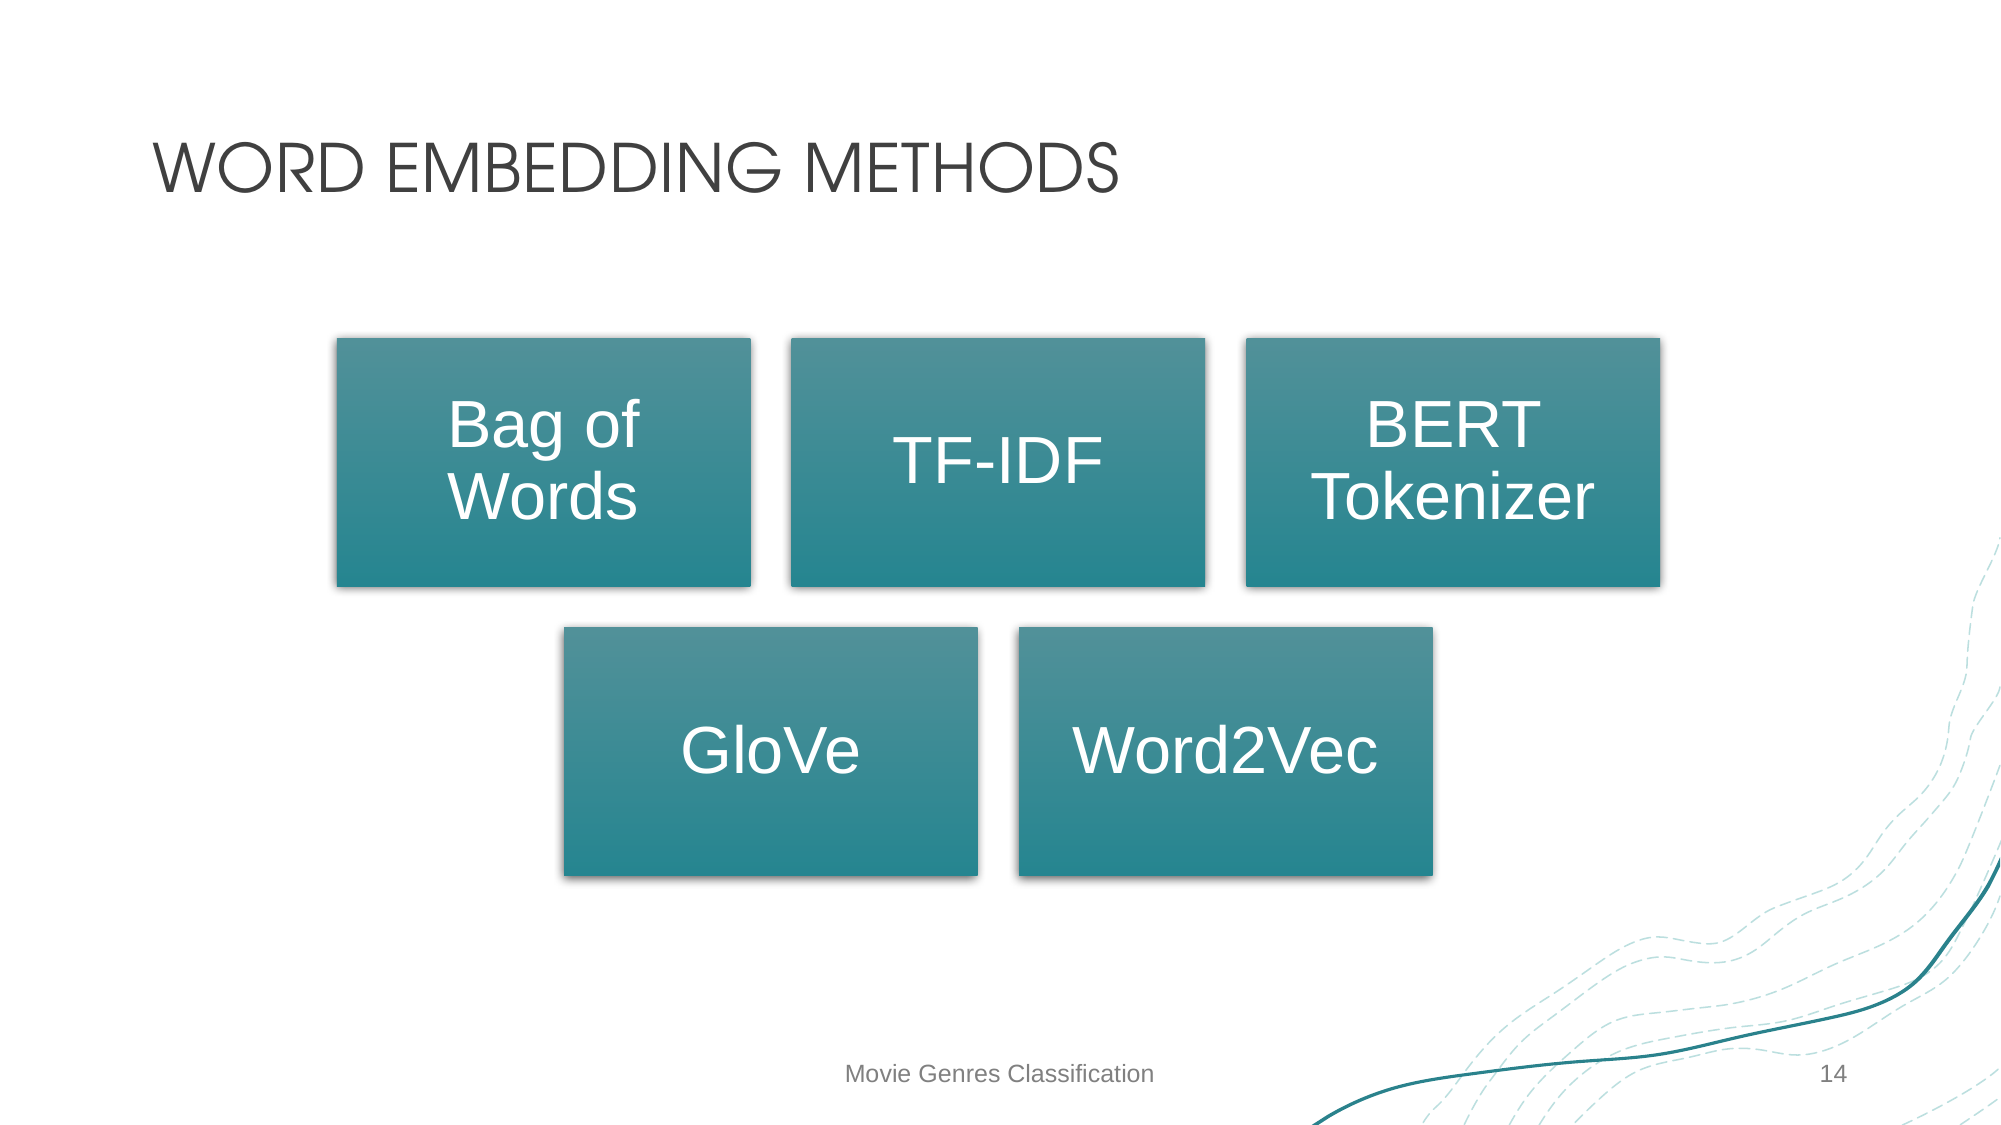

# Word Embedding Methods
Bag of Words
TF-IDF
BERT Tokenizer
GloVe
Word2Vec
Movie Genres Classification
14